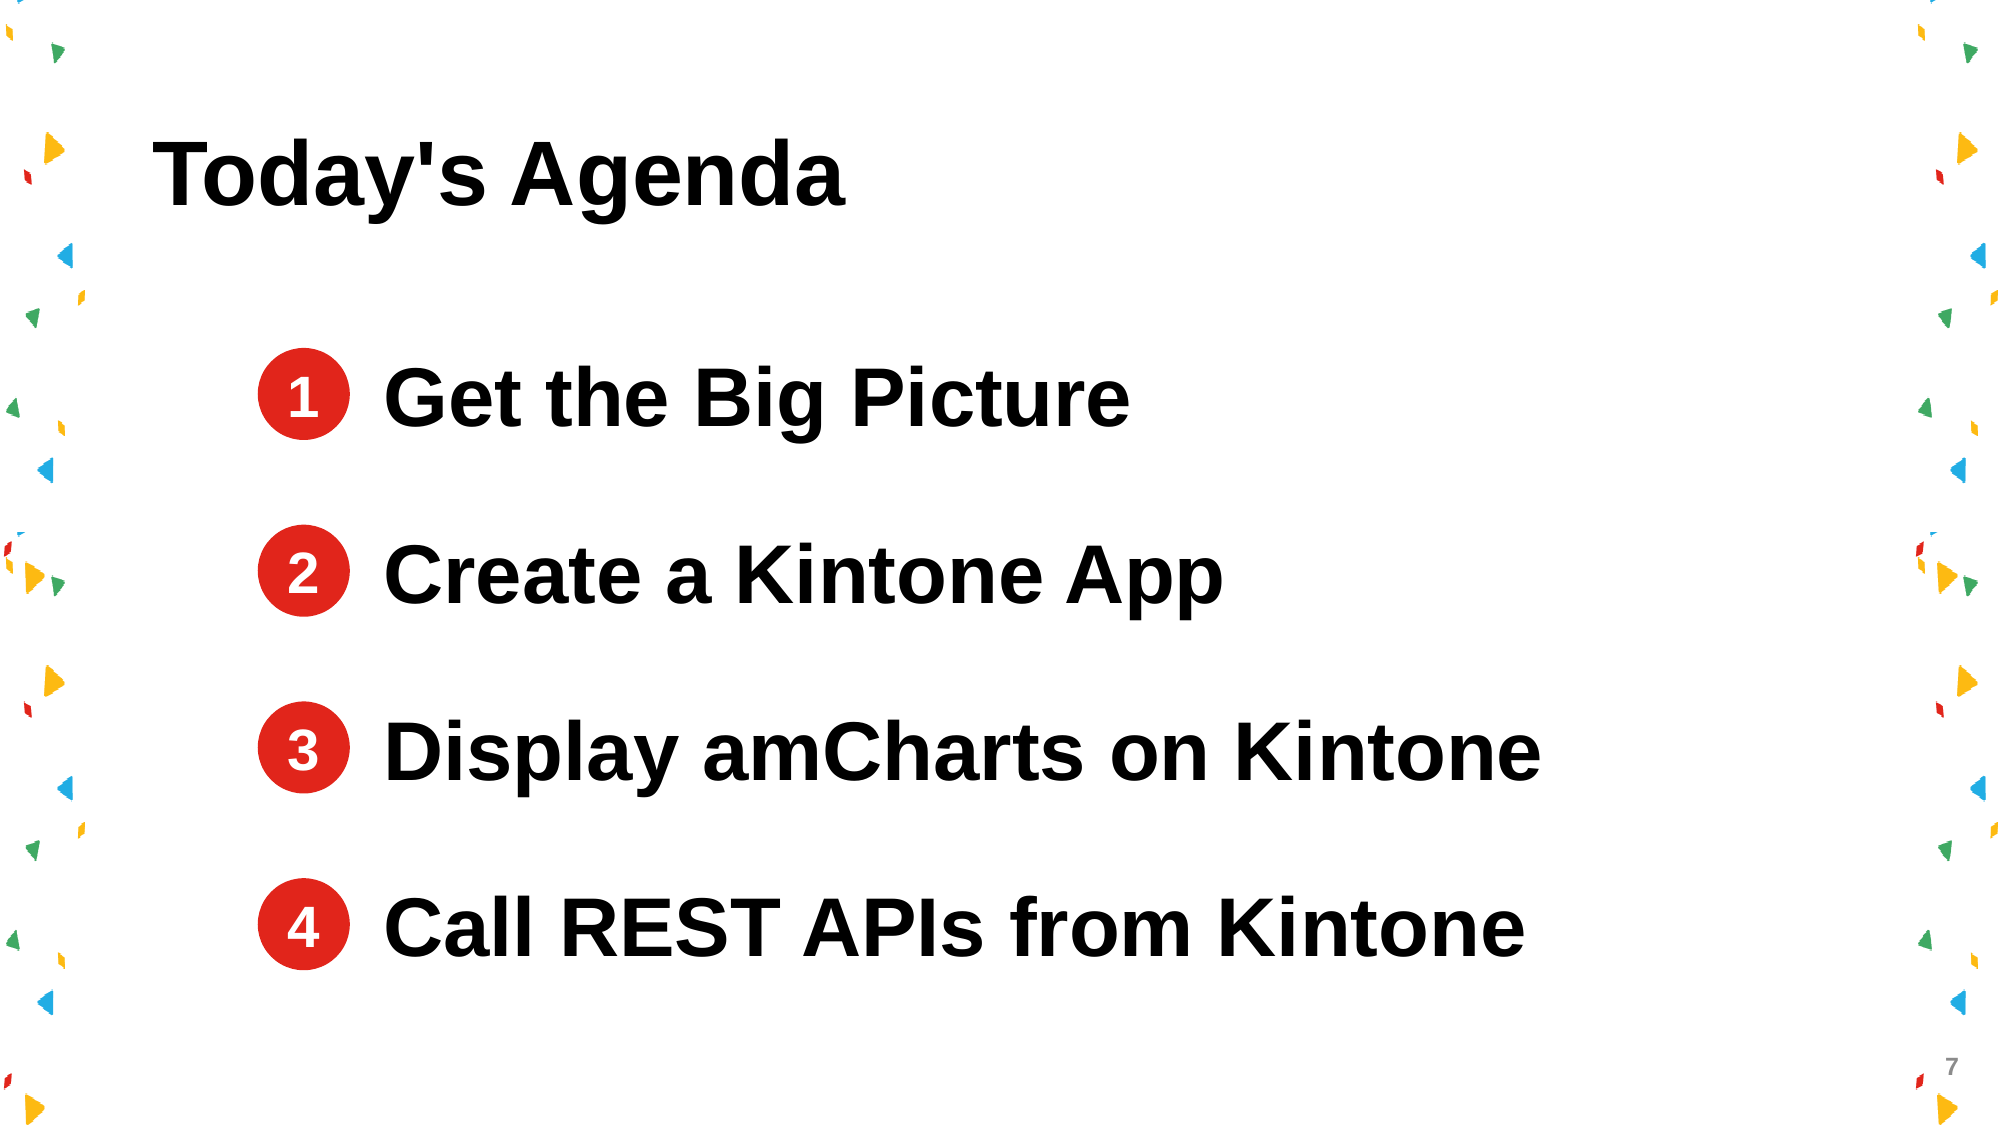

# Today's Agenda
Get the Big Picture
1
Create a Kintone App
2
Display amCharts on Kintone
3
Call REST APIs from Kintone
4
7